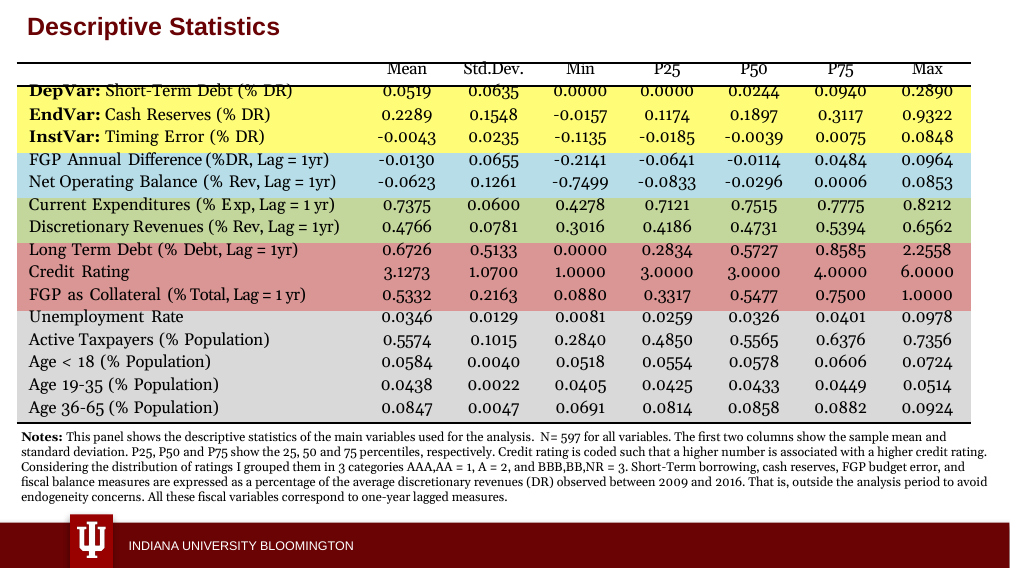

Descriptive Statistics
|  | Mean | Std.Dev. | Min | P25 | P50 | P75 | Max |
| --- | --- | --- | --- | --- | --- | --- | --- |
| DepVar: Short-Term Debt (% DR) | 0.0519 | 0.0635 | 0.0000 | 0.0000 | 0.0244 | 0.0940 | 0.2890 |
| EndVar: Cash Reserves (% DR) | 0.2289 | 0.1548 | -0.0157 | 0.1174 | 0.1897 | 0.3117 | 0.9322 |
| InstVar: Timing Error (% DR) | -0.0043 | 0.0235 | -0.1135 | -0.0185 | -0.0039 | 0.0075 | 0.0848 |
| FGP Annual Difference (%DR, Lag = 1yr) | -0.0130 | 0.0655 | -0.2141 | -0.0641 | -0.0114 | 0.0484 | 0.0964 |
| Net Operating Balance (% Rev, Lag = 1yr) | -0.0623 | 0.1261 | -0.7499 | -0.0833 | -0.0296 | 0.0006 | 0.0853 |
| Current Expenditures (% Exp, Lag = 1 yr) | 0.7375 | 0.0600 | 0.4278 | 0.7121 | 0.7515 | 0.7775 | 0.8212 |
| Discretionary Revenues (% Rev, Lag = 1yr) | 0.4766 | 0.0781 | 0.3016 | 0.4186 | 0.4731 | 0.5394 | 0.6562 |
| Long Term Debt (% Debt, Lag = 1yr) | 0.6726 | 0.5133 | 0.0000 | 0.2834 | 0.5727 | 0.8585 | 2.2558 |
| Credit Rating | 3.1273 | 1.0700 | 1.0000 | 3.0000 | 3.0000 | 4.0000 | 6.0000 |
| FGP as Collateral (% Total, Lag = 1 yr) | 0.5332 | 0.2163 | 0.0880 | 0.3317 | 0.5477 | 0.7500 | 1.0000 |
| Unemployment Rate | 0.0346 | 0.0129 | 0.0081 | 0.0259 | 0.0326 | 0.0401 | 0.0978 |
| Active Taxpayers (% Population) | 0.5574 | 0.1015 | 0.2840 | 0.4850 | 0.5565 | 0.6376 | 0.7356 |
| Age < 18 (% Population) | 0.0584 | 0.0040 | 0.0518 | 0.0554 | 0.0578 | 0.0606 | 0.0724 |
| Age 19-35 (% Population) | 0.0438 | 0.0022 | 0.0405 | 0.0425 | 0.0433 | 0.0449 | 0.0514 |
| Age 36-65 (% Population) | 0.0847 | 0.0047 | 0.0691 | 0.0814 | 0.0858 | 0.0882 | 0.0924 |
Notes: This panel shows the descriptive statistics of the main variables used for the analysis.  N= 597 for all variables. The first two columns show the sample mean and standard deviation. P25, P50 and P75 show the 25, 50 and 75 percentiles, respectively. Credit rating is coded such that a higher number is associated with a higher credit rating. Considering the distribution of ratings I grouped them in 3 categories AAA,AA = 1, A = 2, and BBB,BB,NR = 3. Short-Term borrowing, cash reserves, FGP budget error, and fiscal balance measures are expressed as a percentage of the average discretionary revenues (DR) observed between 2009 and 2016. That is, outside the analysis period to avoid endogeneity concerns. All these fiscal variables correspond to one-year lagged measures.